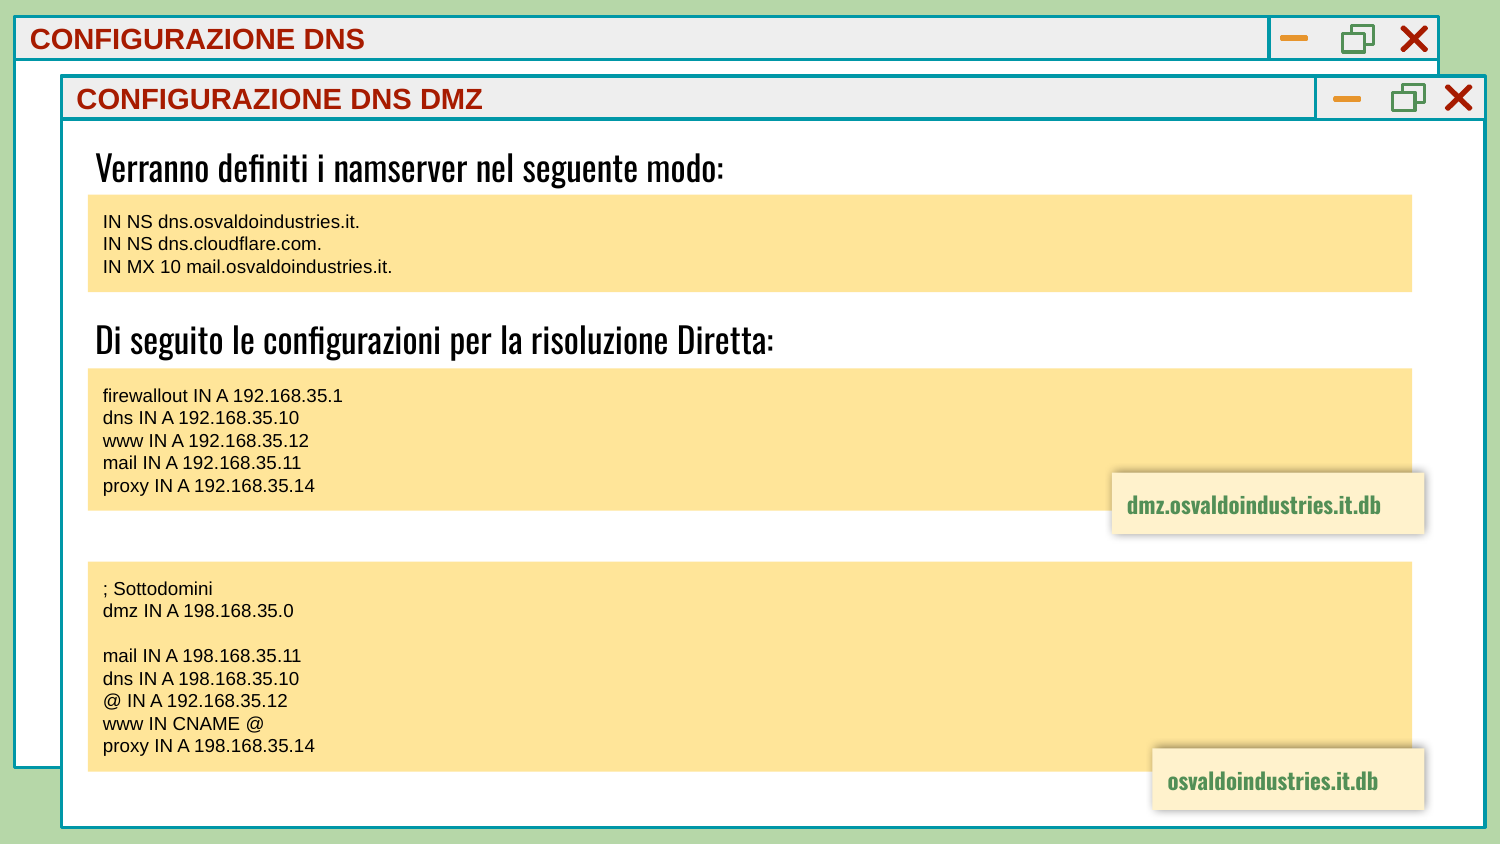

CONFIGURAZIONE DNS

CONFIGURAZIONE DNS DMZ

Verranno definiti i namserver nel seguente modo:
IN NS dns.osvaldoindustries.it.
IN NS dns.cloudflare.com.
IN MX 10 mail.osvaldoindustries.it.
Di seguito le configurazioni per la risoluzione Diretta:
firewallout IN A 192.168.35.1
dns IN A 192.168.35.10
www IN A 192.168.35.12
mail IN A 192.168.35.11
proxy IN A 192.168.35.14
dmz.osvaldoindustries.it.db
; Sottodomini
dmz IN A 198.168.35.0

mail IN A 198.168.35.11
dns IN A 198.168.35.10
@ IN A 192.168.35.12
www IN CNAME @
proxy IN A 198.168.35.14
osvaldoindustries.it.db